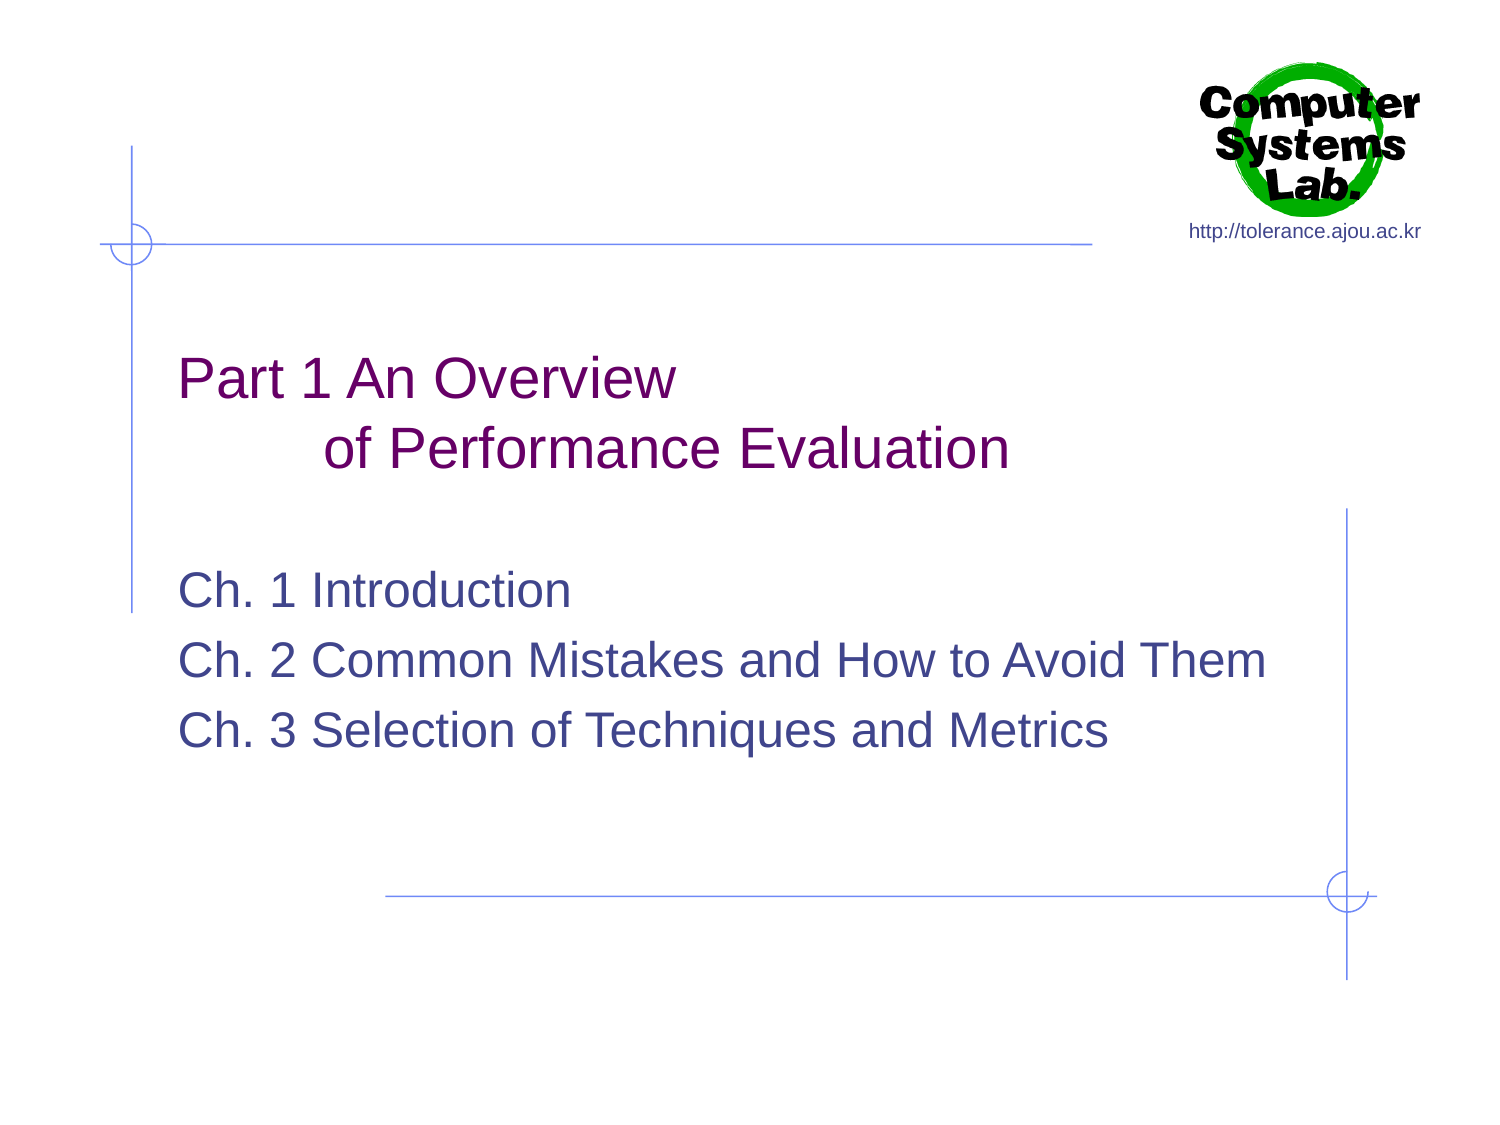

# Part 1 An Overview of Performance Evaluation
Ch. 1 Introduction
Ch. 2 Common Mistakes and How to Avoid Them
Ch. 3 Selection of Techniques and Metrics